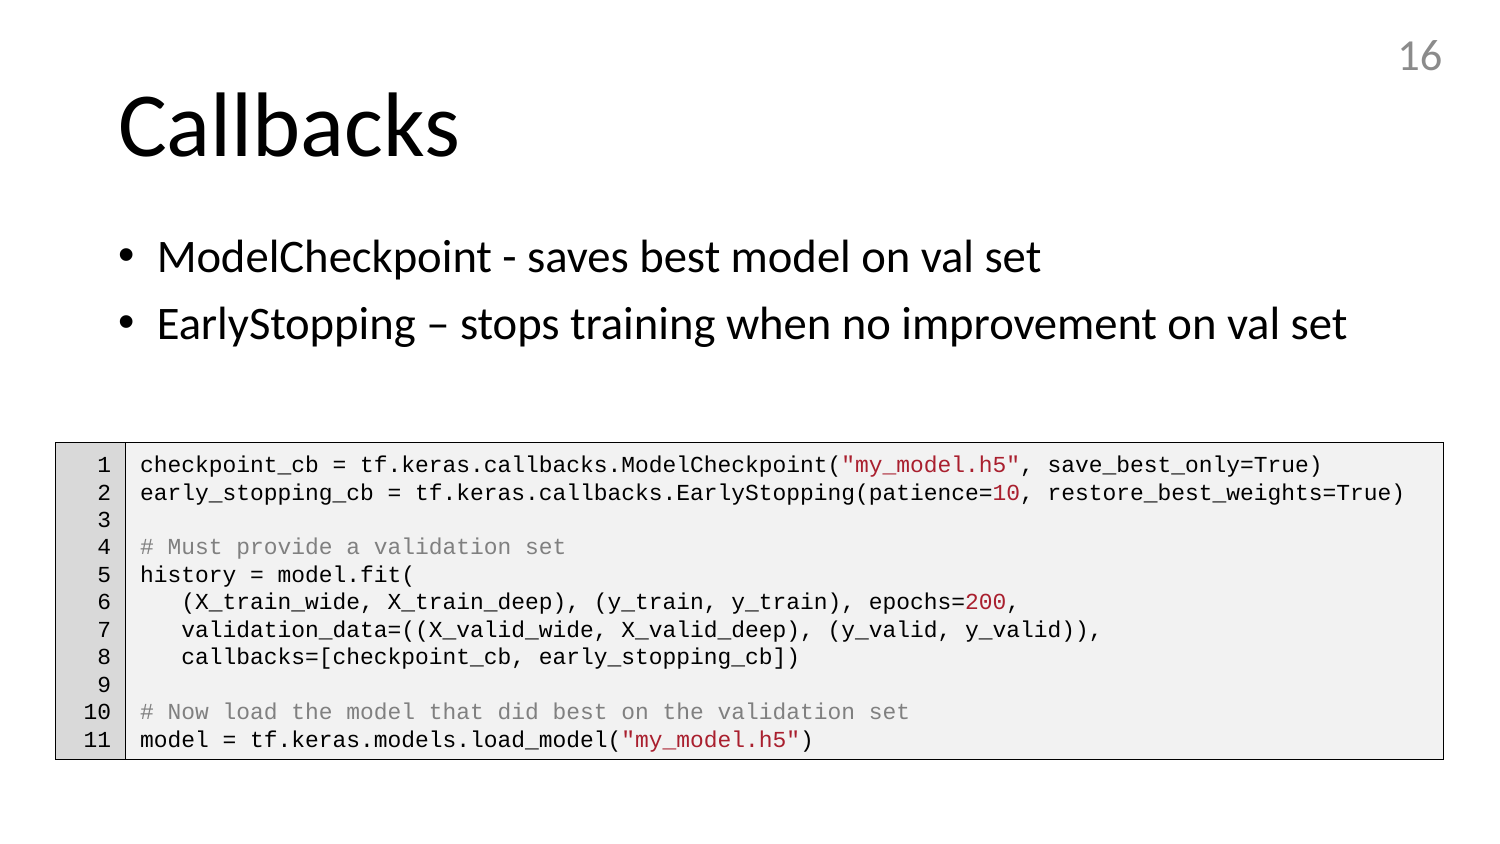

16
# Callbacks
ModelCheckpoint - saves best model on val set
EarlyStopping – stops training when no improvement on val set
1
2
3
4
5
6
7
8
9
10
11
checkpoint_cb = tf.keras.callbacks.ModelCheckpoint("my_model.h5", save_best_only=True)
early_stopping_cb = tf.keras.callbacks.EarlyStopping(patience=10, restore_best_weights=True)

# Must provide a validation set
history = model.fit(
   (X_train_wide, X_train_deep), (y_train, y_train), epochs=200,
   validation_data=((X_valid_wide, X_valid_deep), (y_valid, y_valid)),
   callbacks=[checkpoint_cb, early_stopping_cb])

# Now load the model that did best on the validation set
model = tf.keras.models.load_model("my_model.h5")